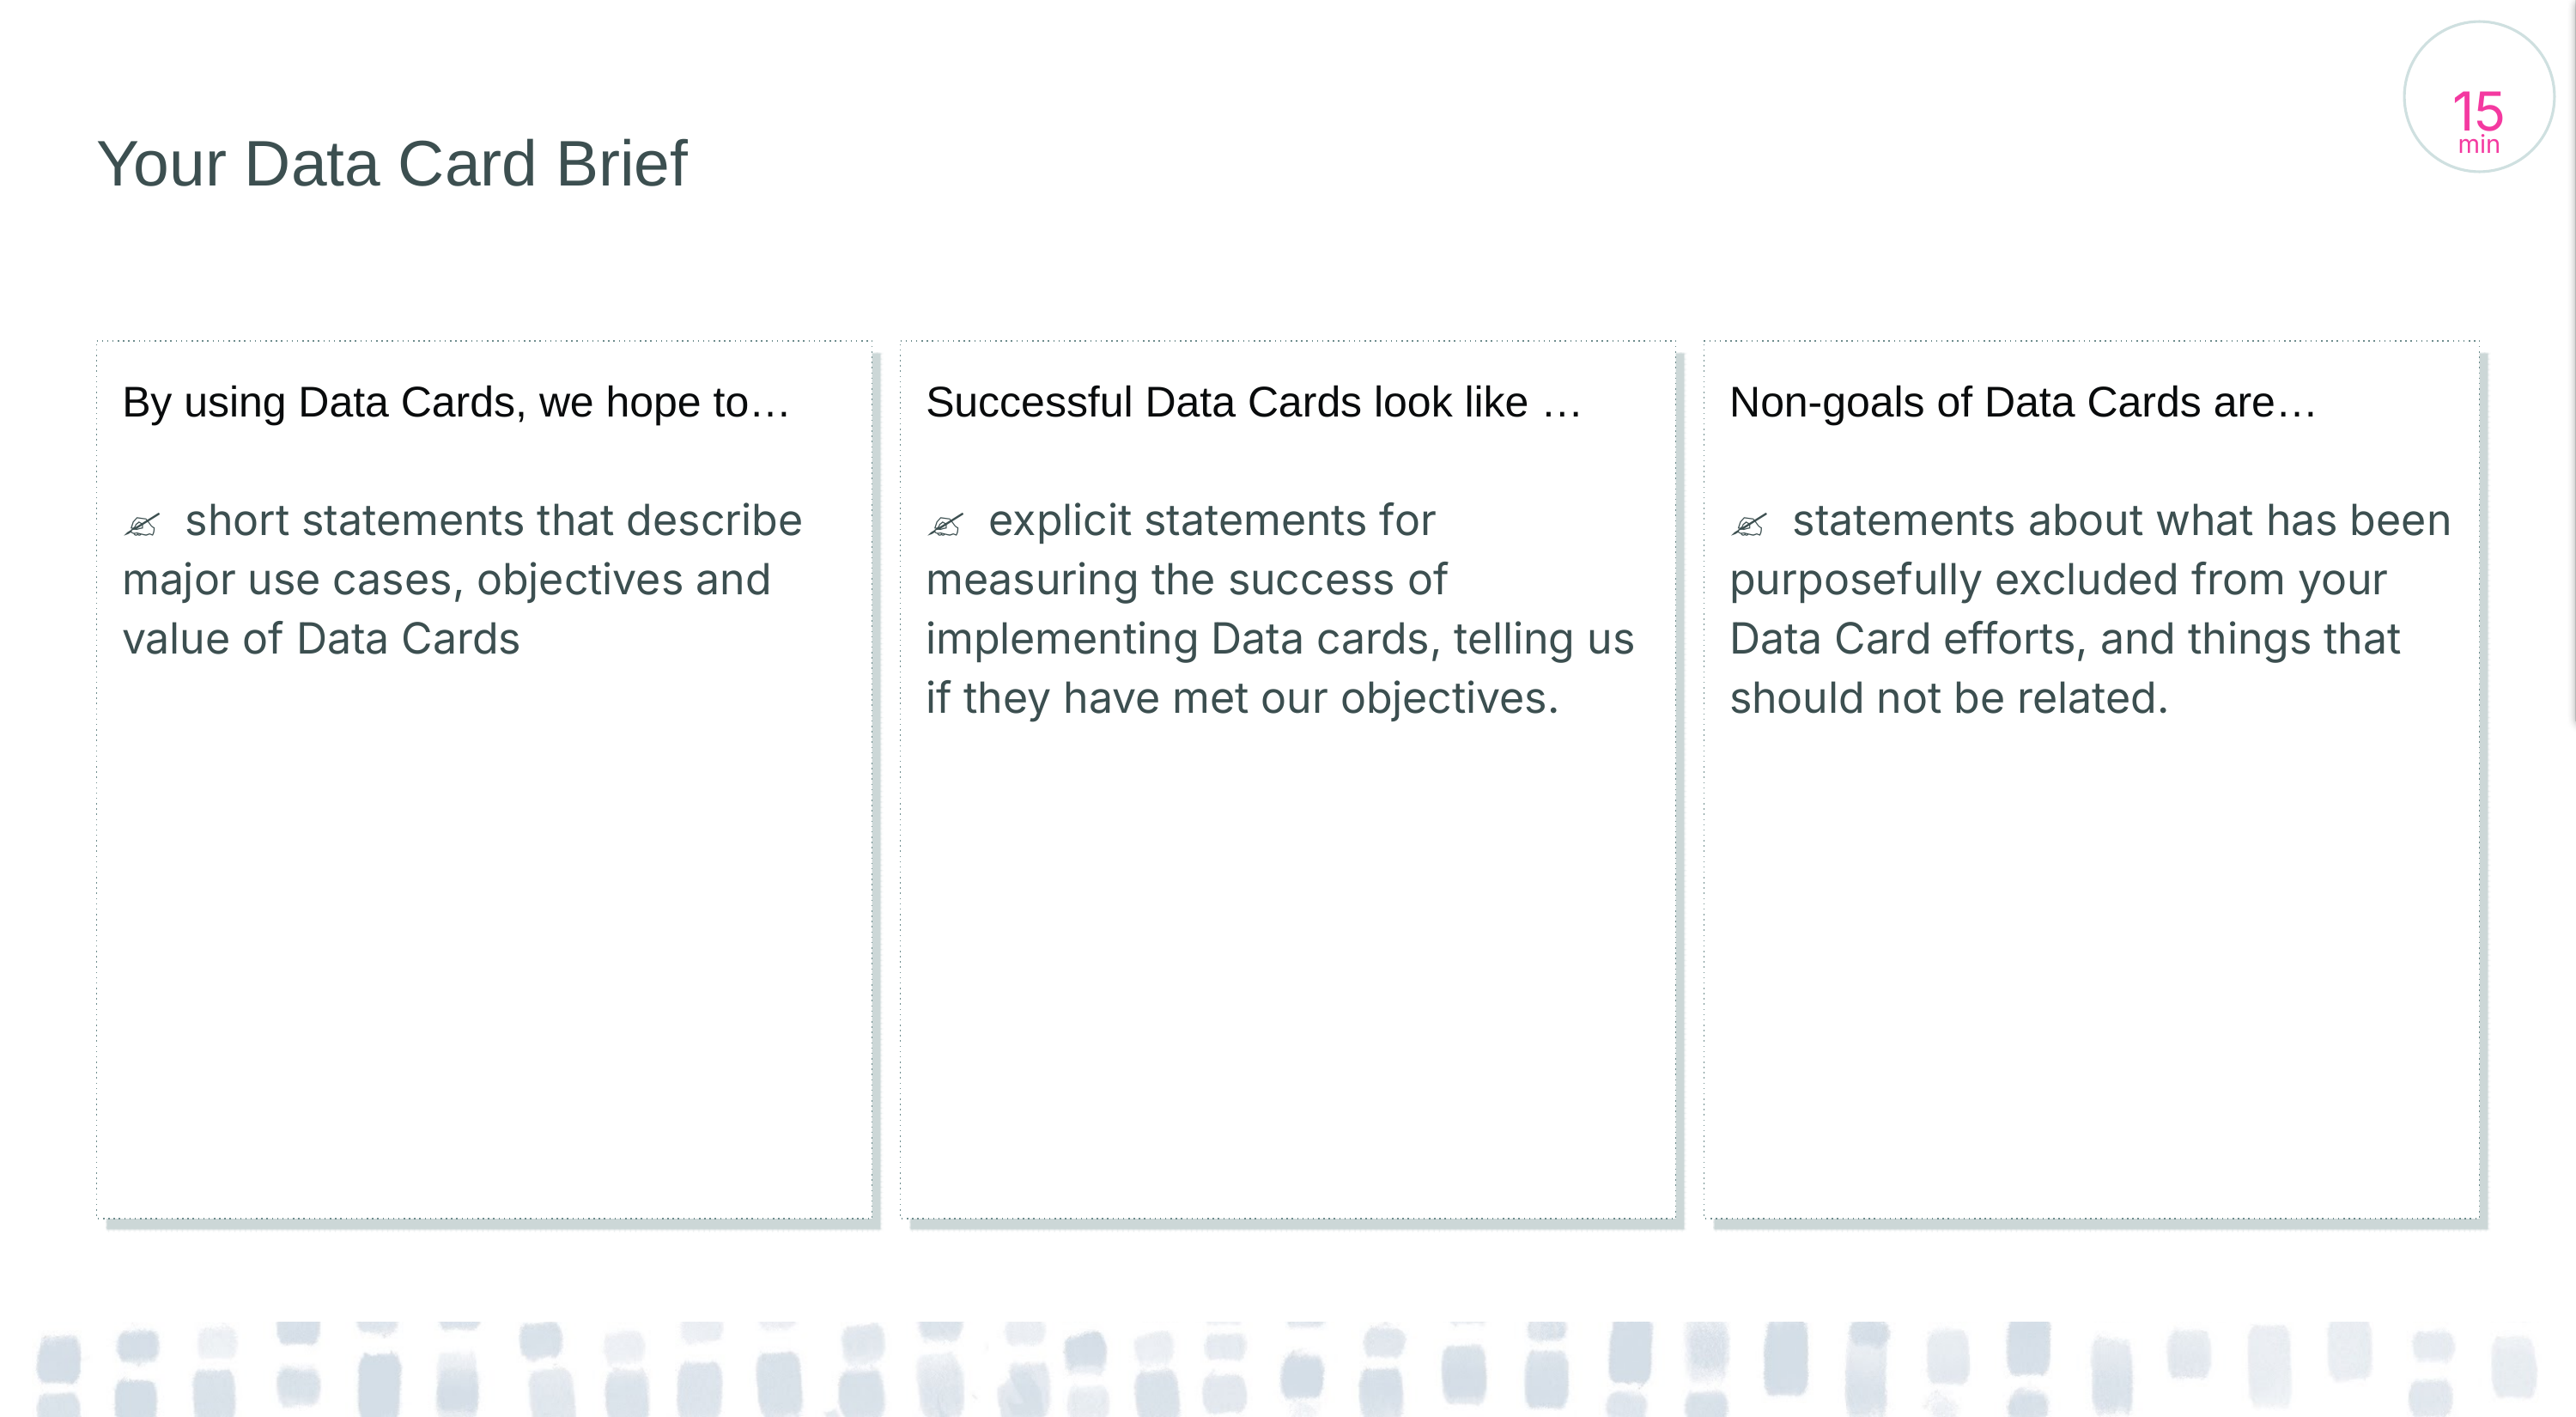

Facilitator’s note

This will be the true north for your Data Cards work.

If this is predetermined, skip previous sections and walk participants through a detailed brief to prevent swirl.

Delete this note once you’re done with it.

15
min
# Your Data Card Brief
By using Data Cards, we hope to…

✍️  short statements that describe major use cases, objectives and value of Data Cards

Successful Data Cards look like …

✍️  explicit statements for measuring the success of implementing Data cards, telling us if they have met our objectives.

Non-goals of Data Cards are…

✍️  statements about what has been purposefully excluded from your Data Card efforts, and things that should not be related.